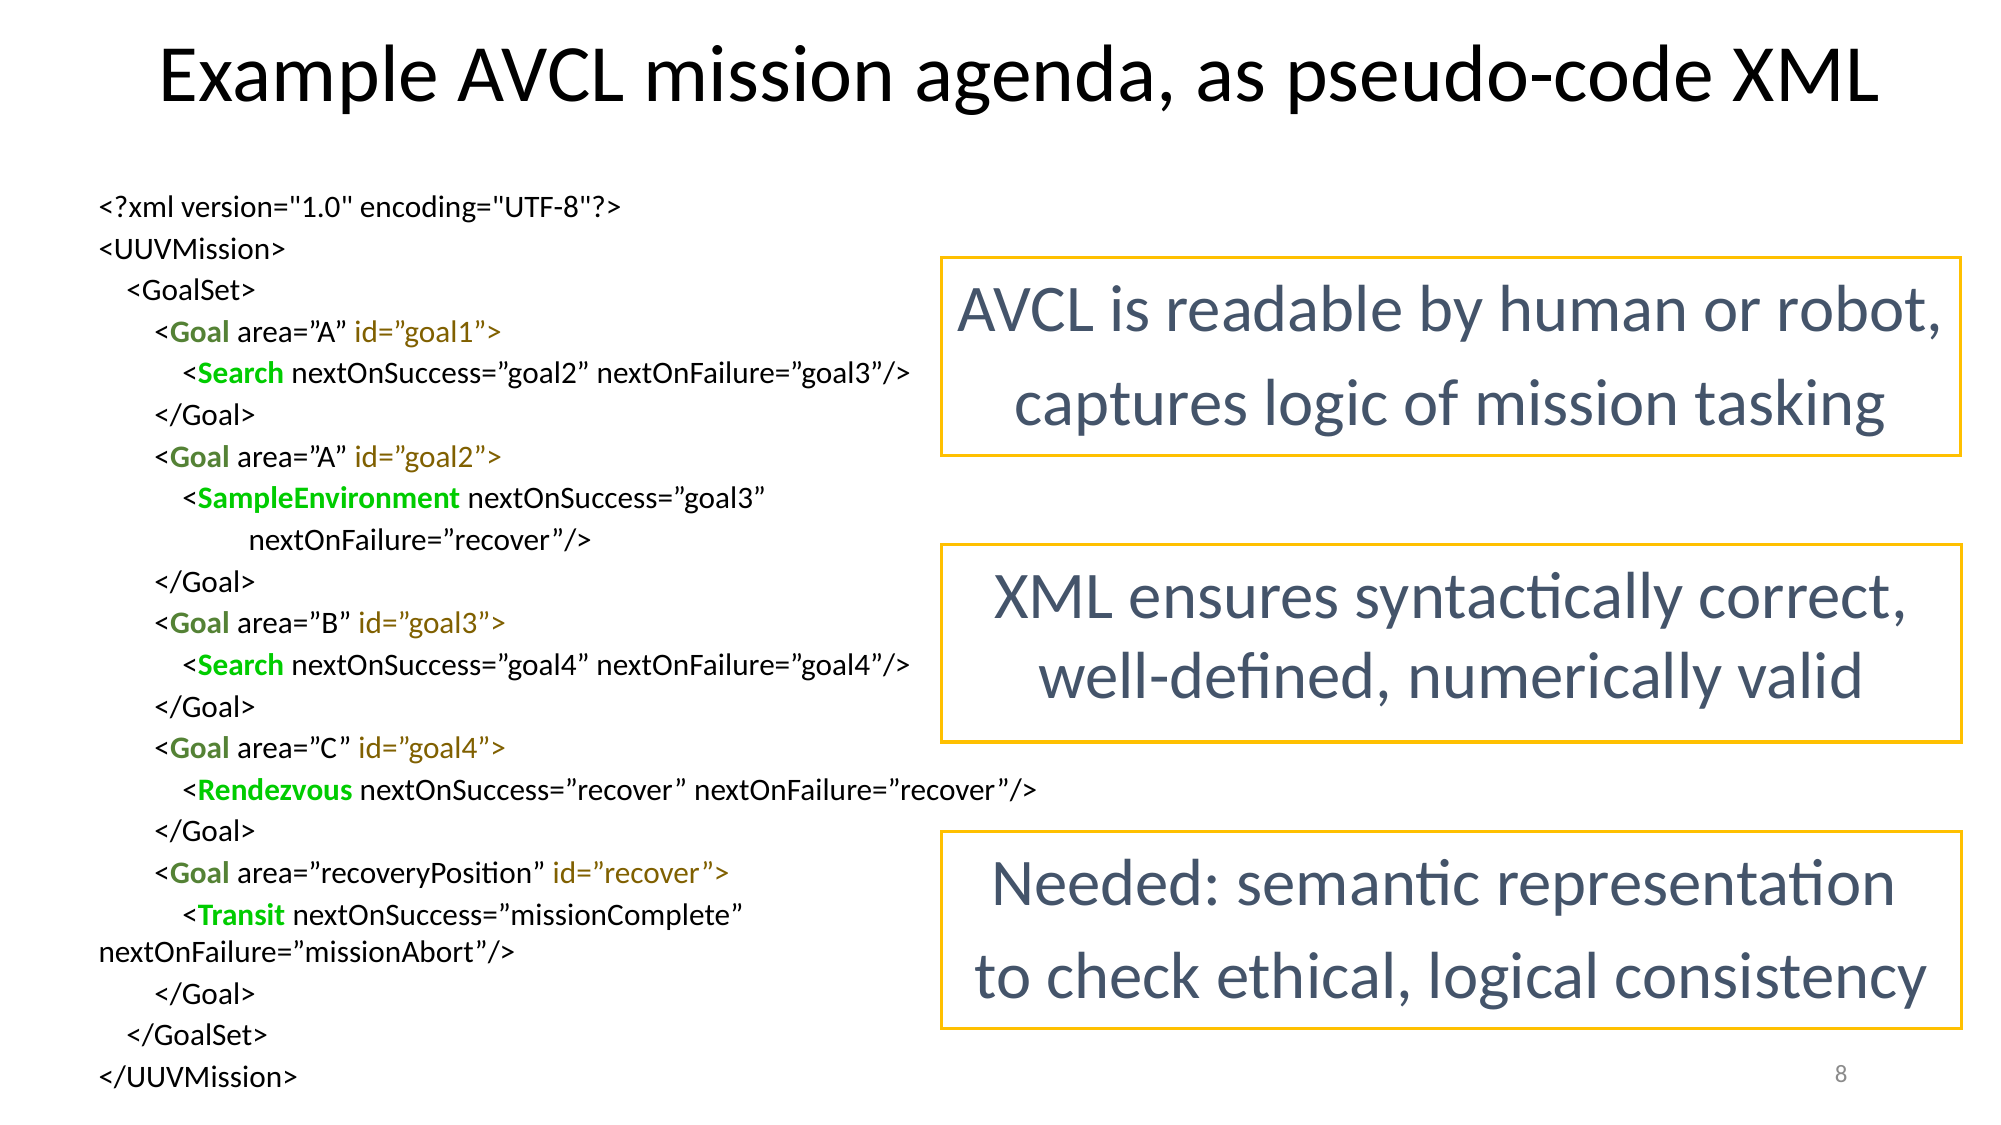

# Example AVCL mission agenda, as pseudo-code XML
<?xml version="1.0" encoding="UTF-8"?>
<UUVMission>
    <GoalSet>
        <Goal area=”A” id=”goal1”>
            <Search nextOnSuccess=”goal2” nextOnFailure=”goal3”/>
        </Goal>
        <Goal area=”A” id=”goal2”>
            <SampleEnvironment nextOnSuccess=”goal3”
	nextOnFailure=”recover”/>
        </Goal>
        <Goal area=”B” id=”goal3”>
            <Search nextOnSuccess=”goal4” nextOnFailure=”goal4”/>
        </Goal>
        <Goal area=”C” id=”goal4”>
            <Rendezvous nextOnSuccess=”recover” nextOnFailure=”recover”/>
        </Goal>
        <Goal area=”recoveryPosition” id=”recover”>
            <Transit nextOnSuccess=”missionComplete” 	nextOnFailure=”missionAbort”/>
        </Goal>
    </GoalSet>
</UUVMission>

AVCL is readable by human or robot,
captures logic of mission tasking
XML ensures syntactically correct, well-defined, numerically valid
Needed: semantic representation
to check ethical, logical consistency
8